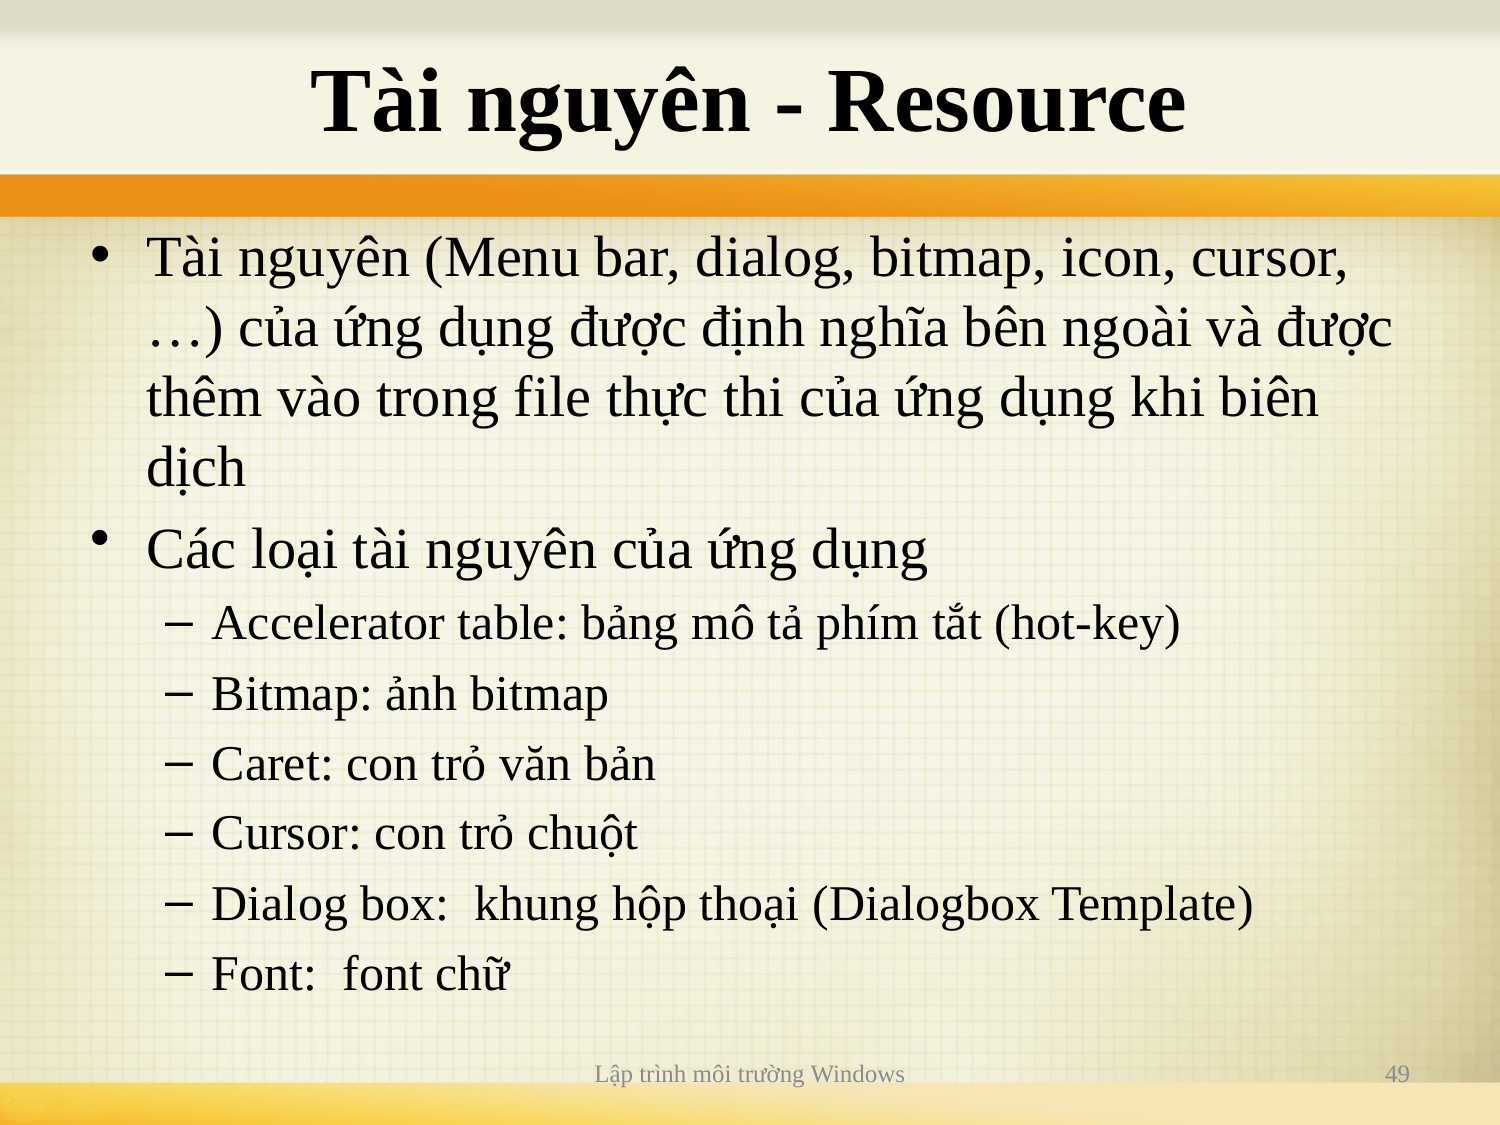

# Tài nguyên - Resource
Tài nguyên (Menu bar, dialog, bitmap, icon, cursor,…) của ứng dụng được định nghĩa bên ngoài và được thêm vào trong file thực thi của ứng dụng khi biên dịch
Các loại tài nguyên của ứng dụng
Accelerator table: bảng mô tả phím tắt (hot-key)
Bitmap: ảnh bitmap
Caret: con trỏ văn bản
Cursor: con trỏ chuột
Dialog box:  khung hộp thoại (Dialogbox Template)
Font:  font chữ

Lập trình môi trường Windows
49